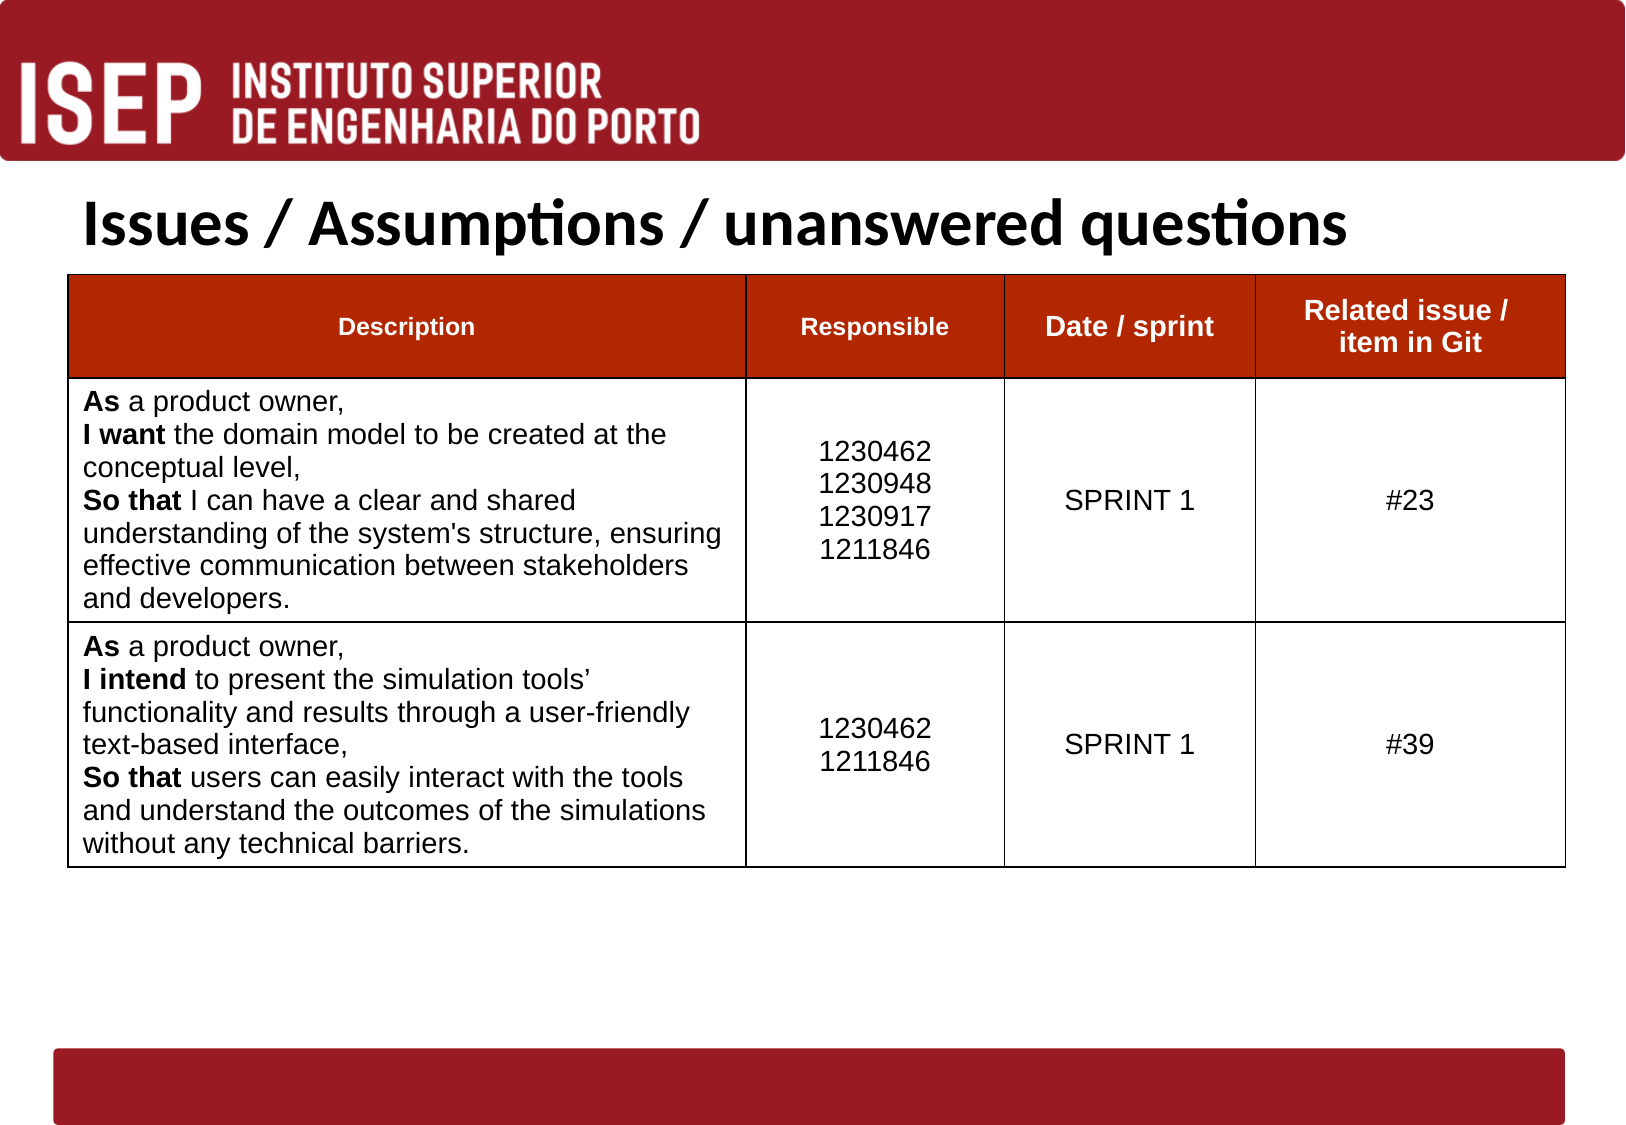

# Issues / Assumptions / unanswered questions
| Description | Responsible | Date / sprint | Related issue / item in Git |
| --- | --- | --- | --- |
| As a product owner, I want the domain model to be created at the conceptual level, So that I can have a clear and shared understanding of the system's structure, ensuring effective communication between stakeholders and developers. | 1230462 1230948 1230917 1211846 | SPRINT 1 | #23 |
| As a product owner, I intend to present the simulation tools’ functionality and results through a user-friendly text-based interface, So that users can easily interact with the tools and understand the outcomes of the simulations without any technical barriers. | 1230462 1211846 | SPRINT 1 | #39 |